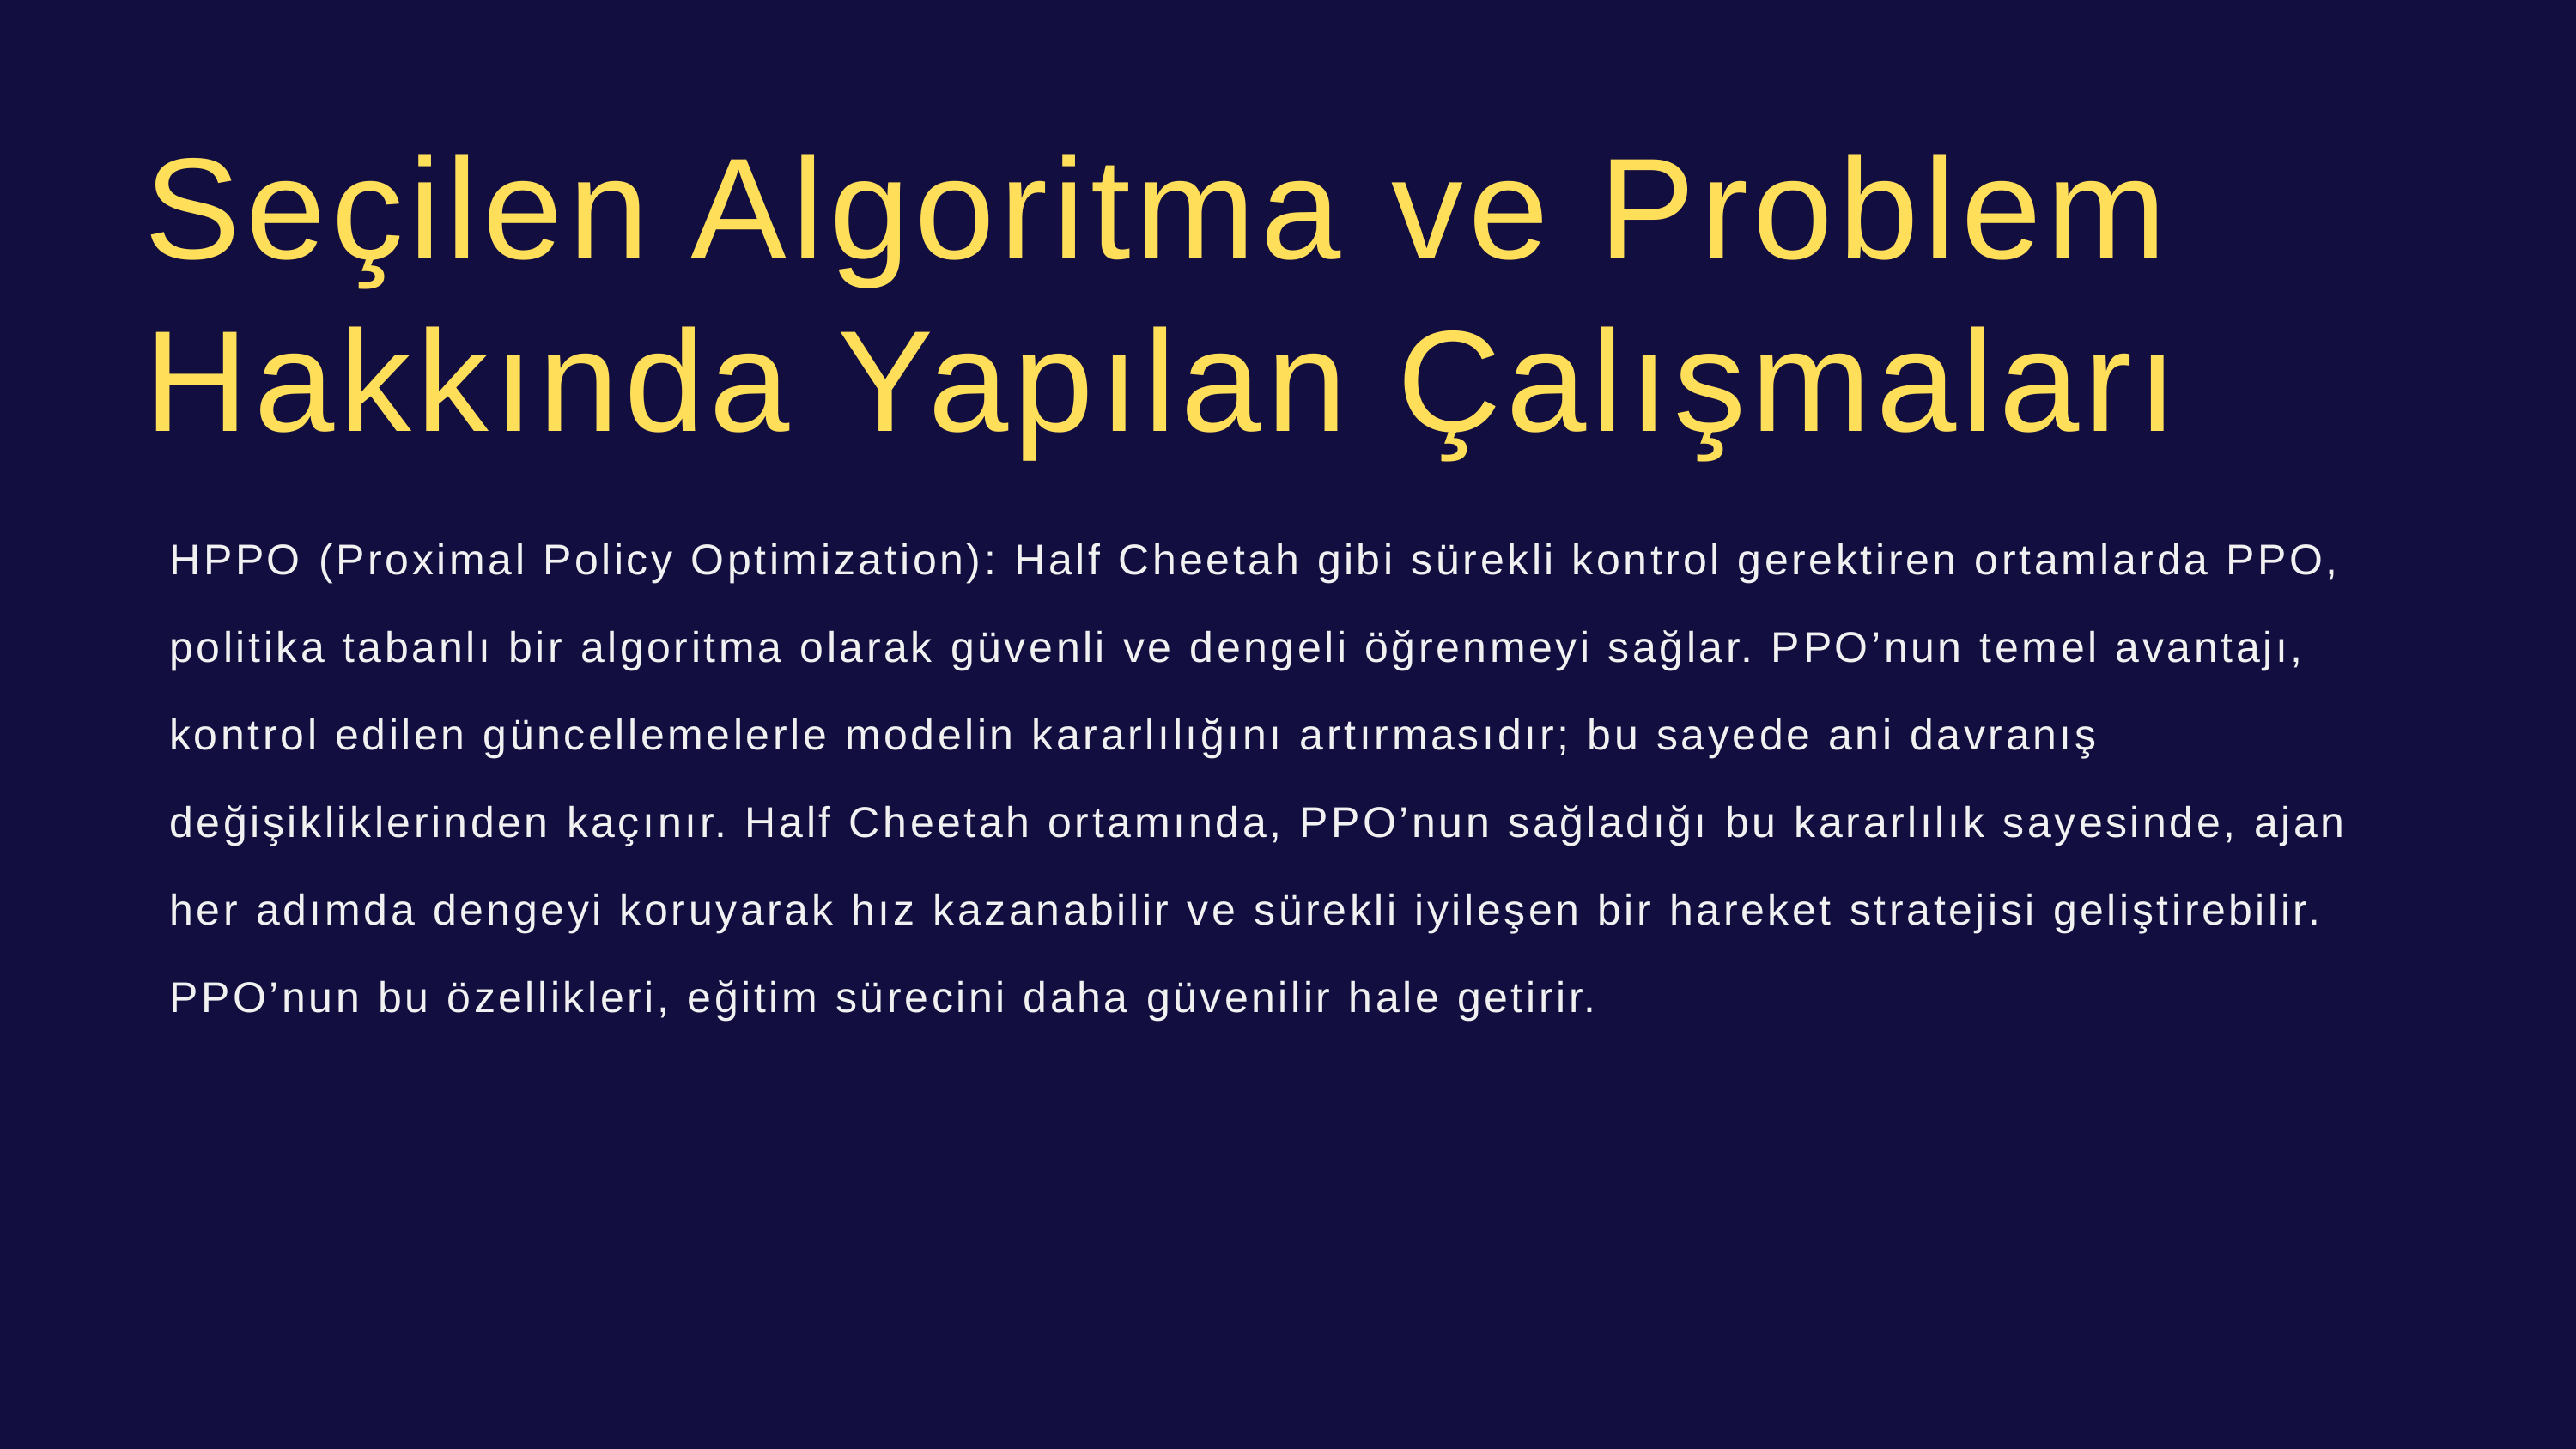

Seçilen Algoritma ve Problem Hakkında Yapılan Çalışmaları

HPPO (Proximal Policy Optimization): Half Cheetah gibi sürekli kontrol gerektiren ortamlarda PPO, politika tabanlı bir algoritma olarak güvenli ve dengeli öğrenmeyi sağlar. PPO’nun temel avantajı, kontrol edilen güncellemelerle modelin kararlılığını artırmasıdır; bu sayede ani davranış değişikliklerinden kaçınır. Half Cheetah ortamında, PPO’nun sağladığı bu kararlılık sayesinde, ajan her adımda dengeyi koruyarak hız kazanabilir ve sürekli iyileşen bir hareket stratejisi geliştirebilir. PPO’nun bu özellikleri, eğitim sürecini daha güvenilir hale getirir.